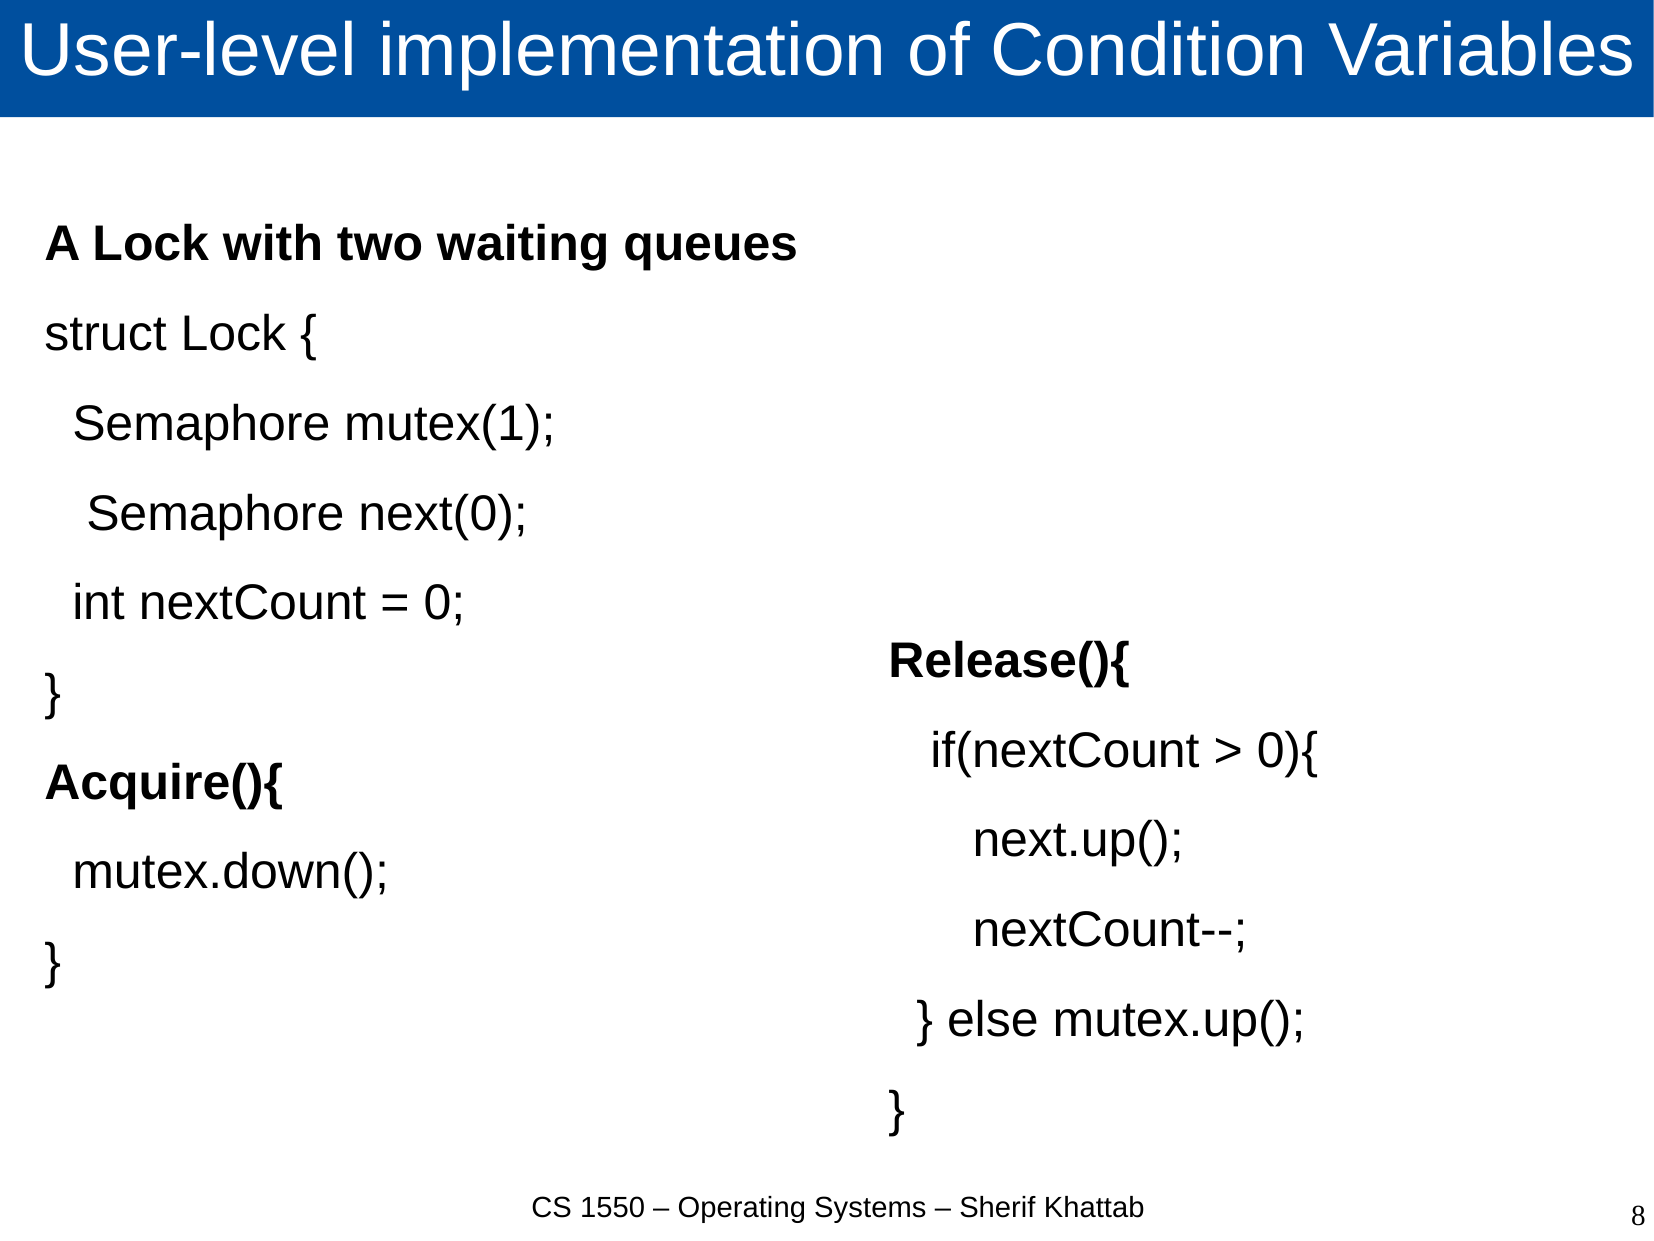

# User-level implementation of Condition Variables
A Lock with two waiting queues
struct Lock {
  Semaphore mutex(1);
   Semaphore next(0);
  int nextCount = 0;
}
Acquire(){
  mutex.down();
}

Release(){
   if(nextCount > 0){
      next.up();
      nextCount--;
  } else mutex.up();
}
CS 1550 – Operating Systems – Sherif Khattab
8